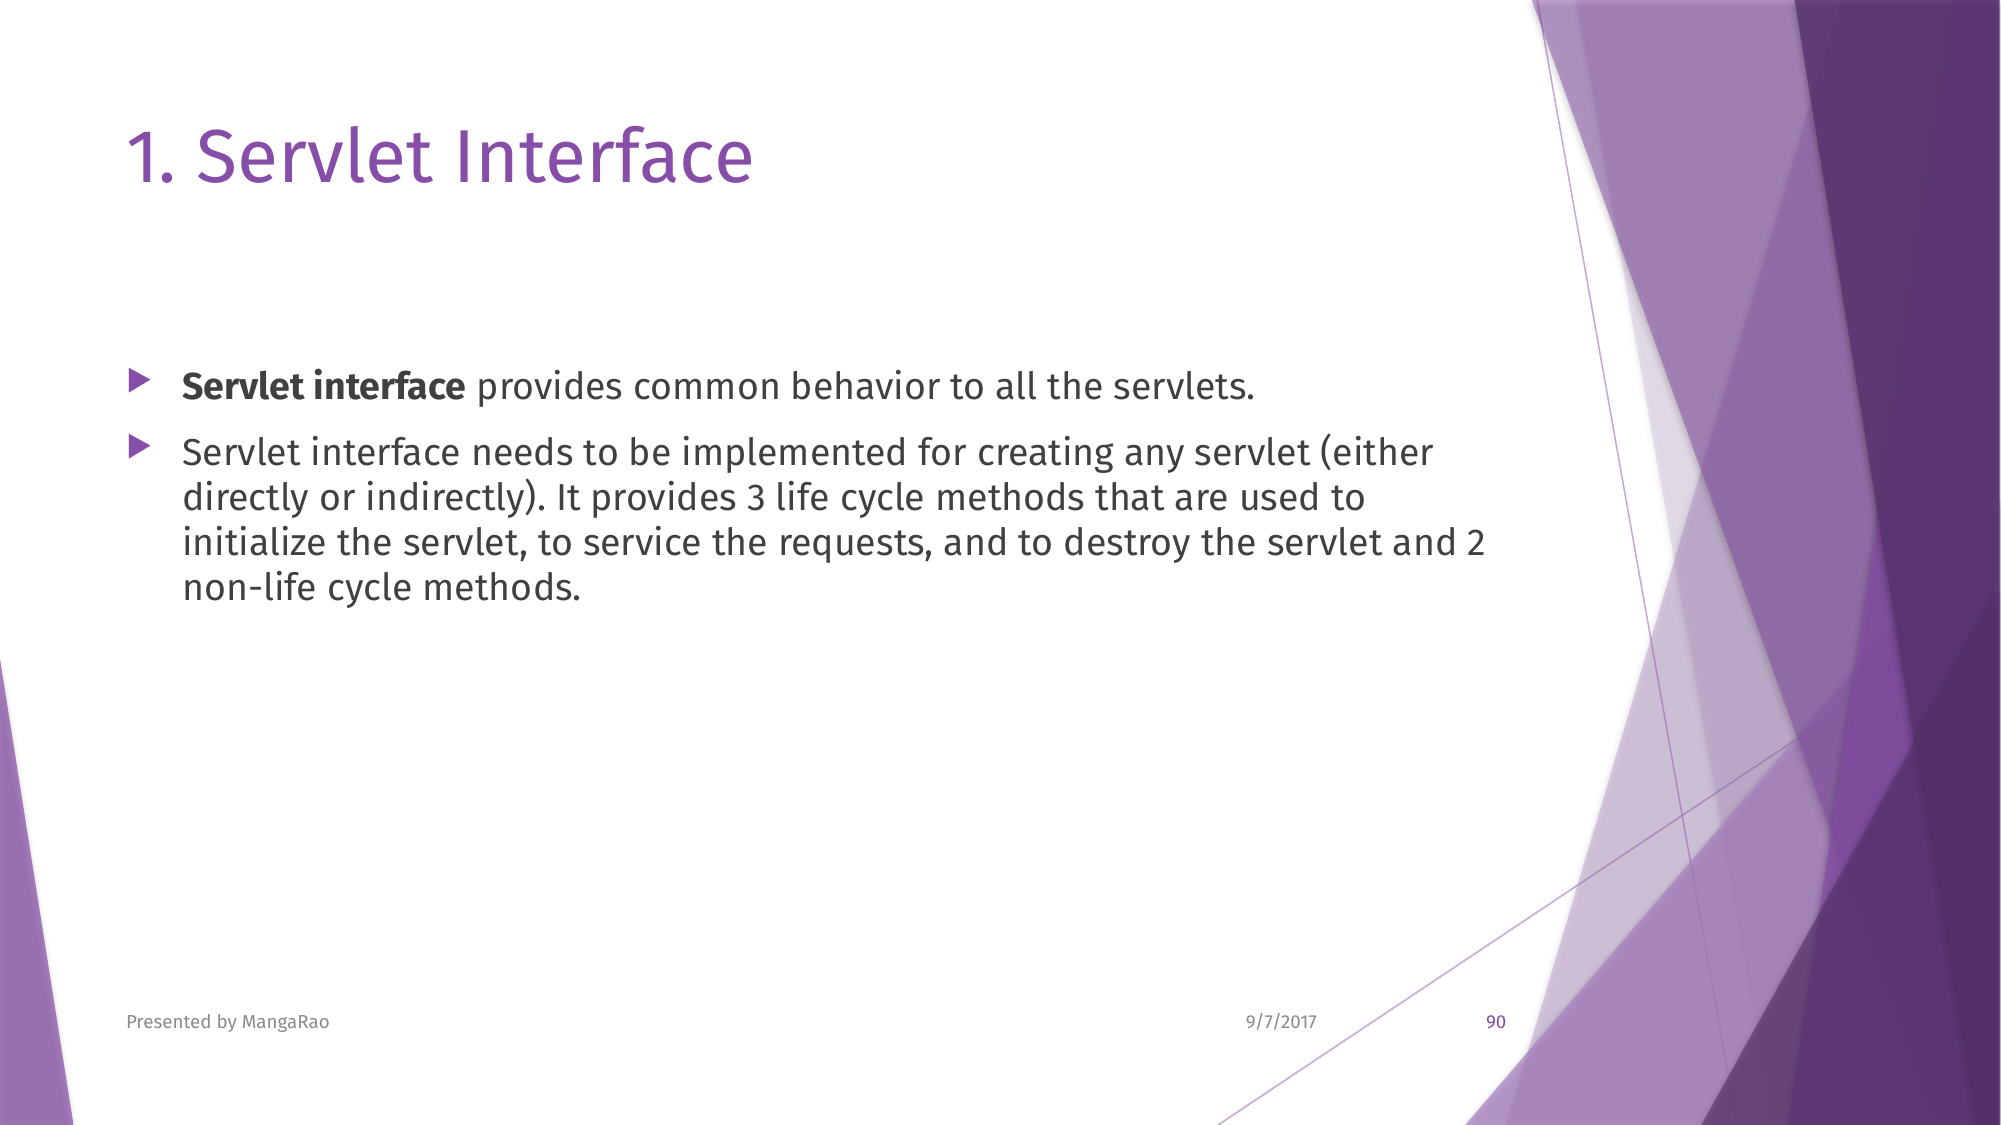

# 1. Servlet Interface
Servlet interface provides common behavior to all the servlets.
Servlet interface needs to be implemented for creating any servlet (either directly or indirectly). It provides 3 life cycle methods that are used to initialize the servlet, to service the requests, and to destroy the servlet and 2 non-life cycle methods.

Presented by MangaRao
9/7/2017
90